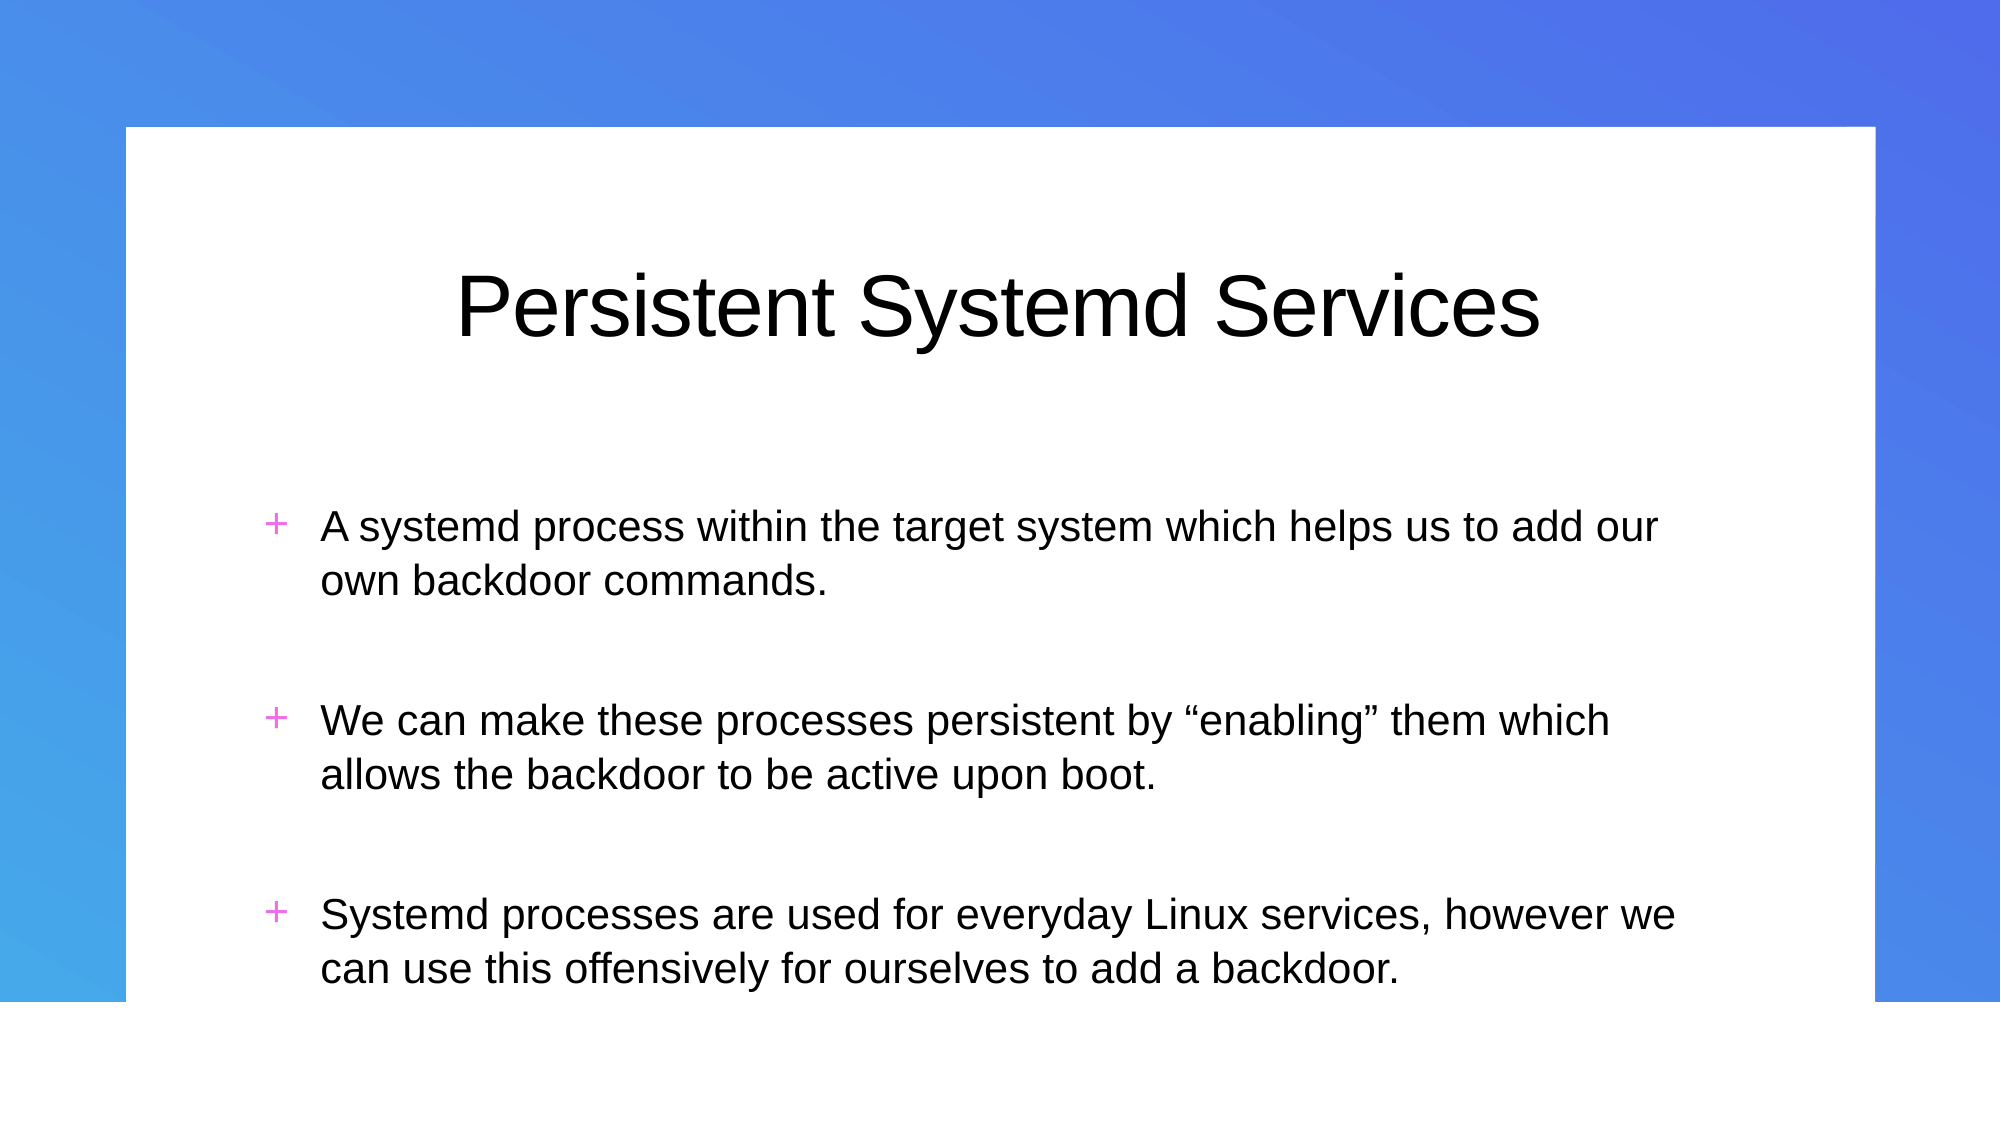

# Persistent Systemd Services
A systemd process within the target system which helps us to add our own backdoor commands.

We can make these processes persistent by “enabling” them which allows the backdoor to be active upon boot.

Systemd processes are used for everyday Linux services, however we can use this offensively for ourselves to add a backdoor.